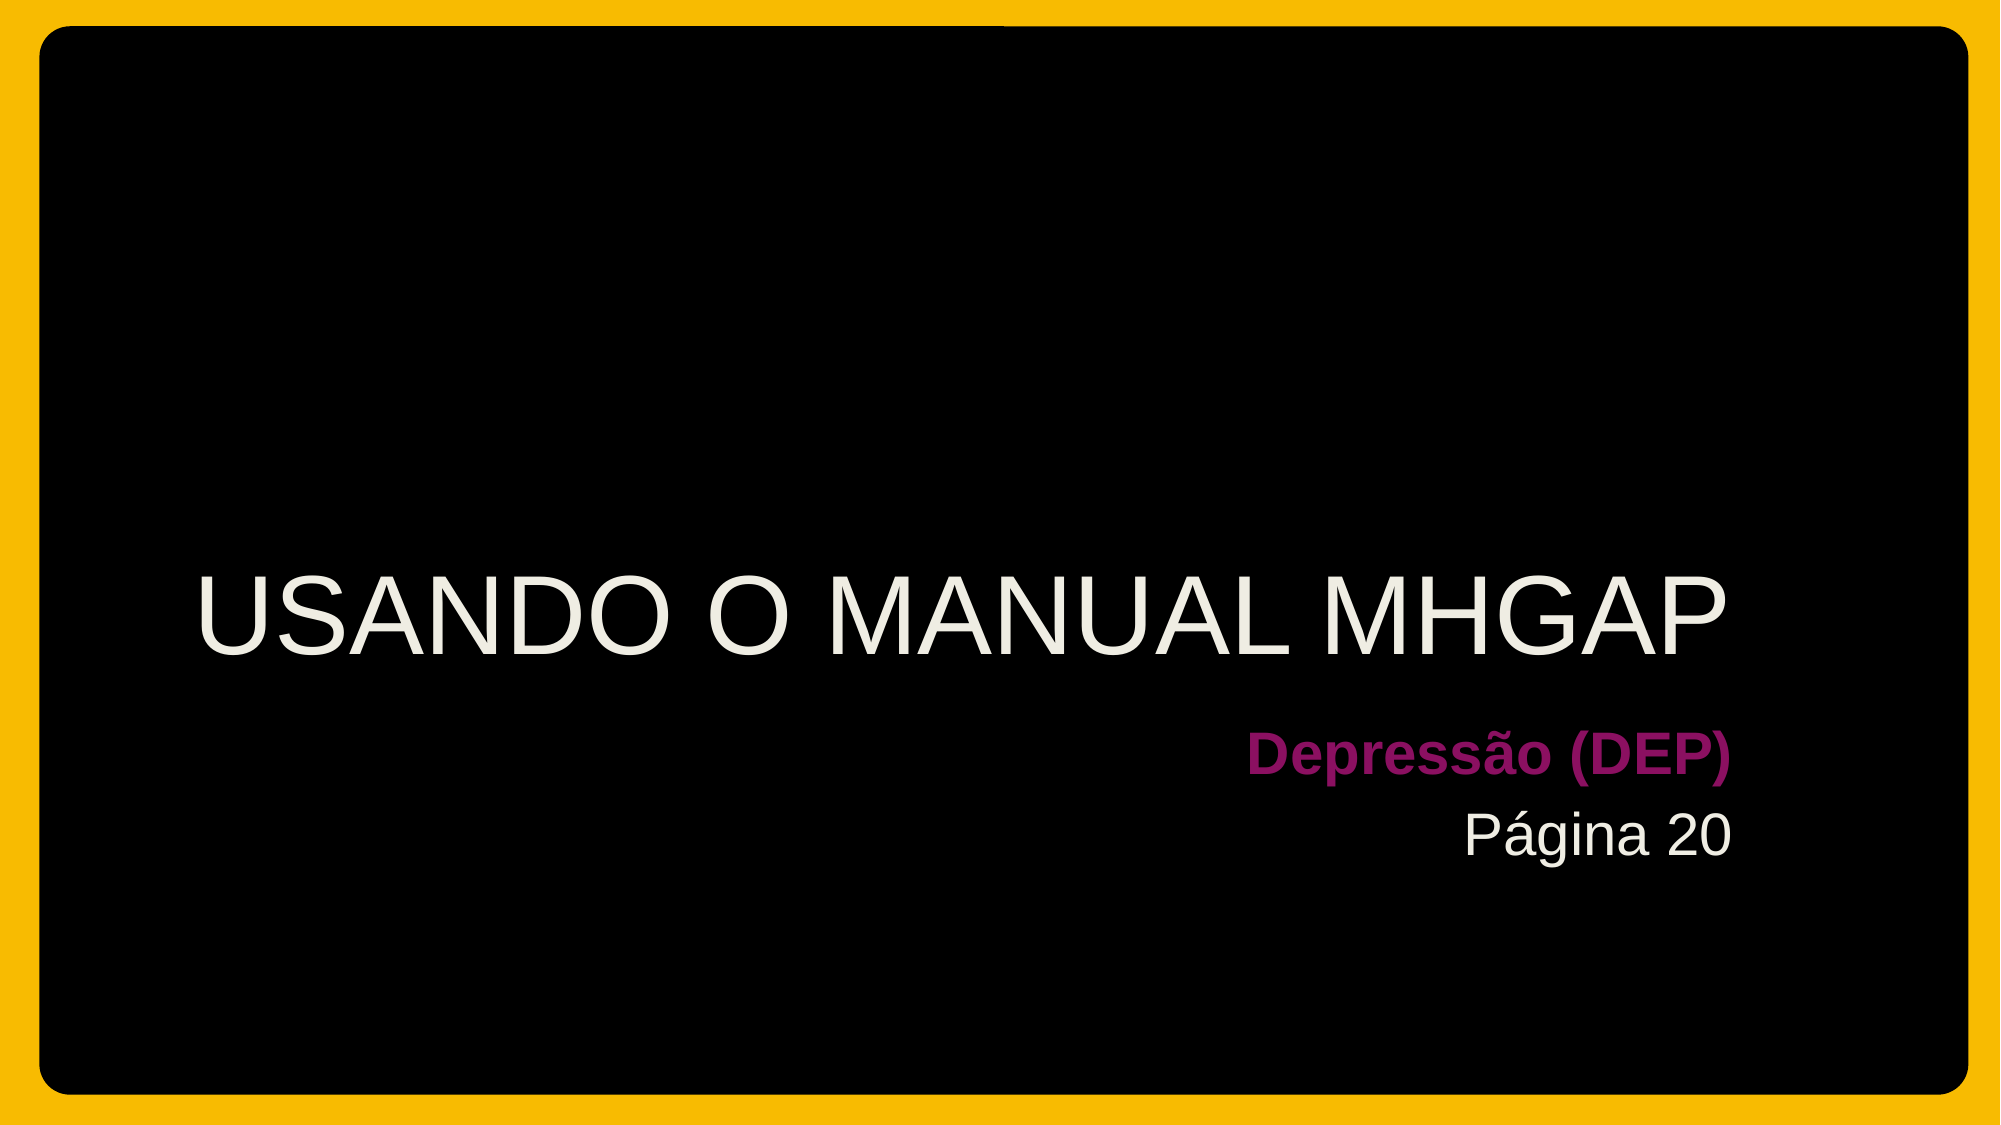

Usando o manual mhgap
Depressão (DEP)
Página 20